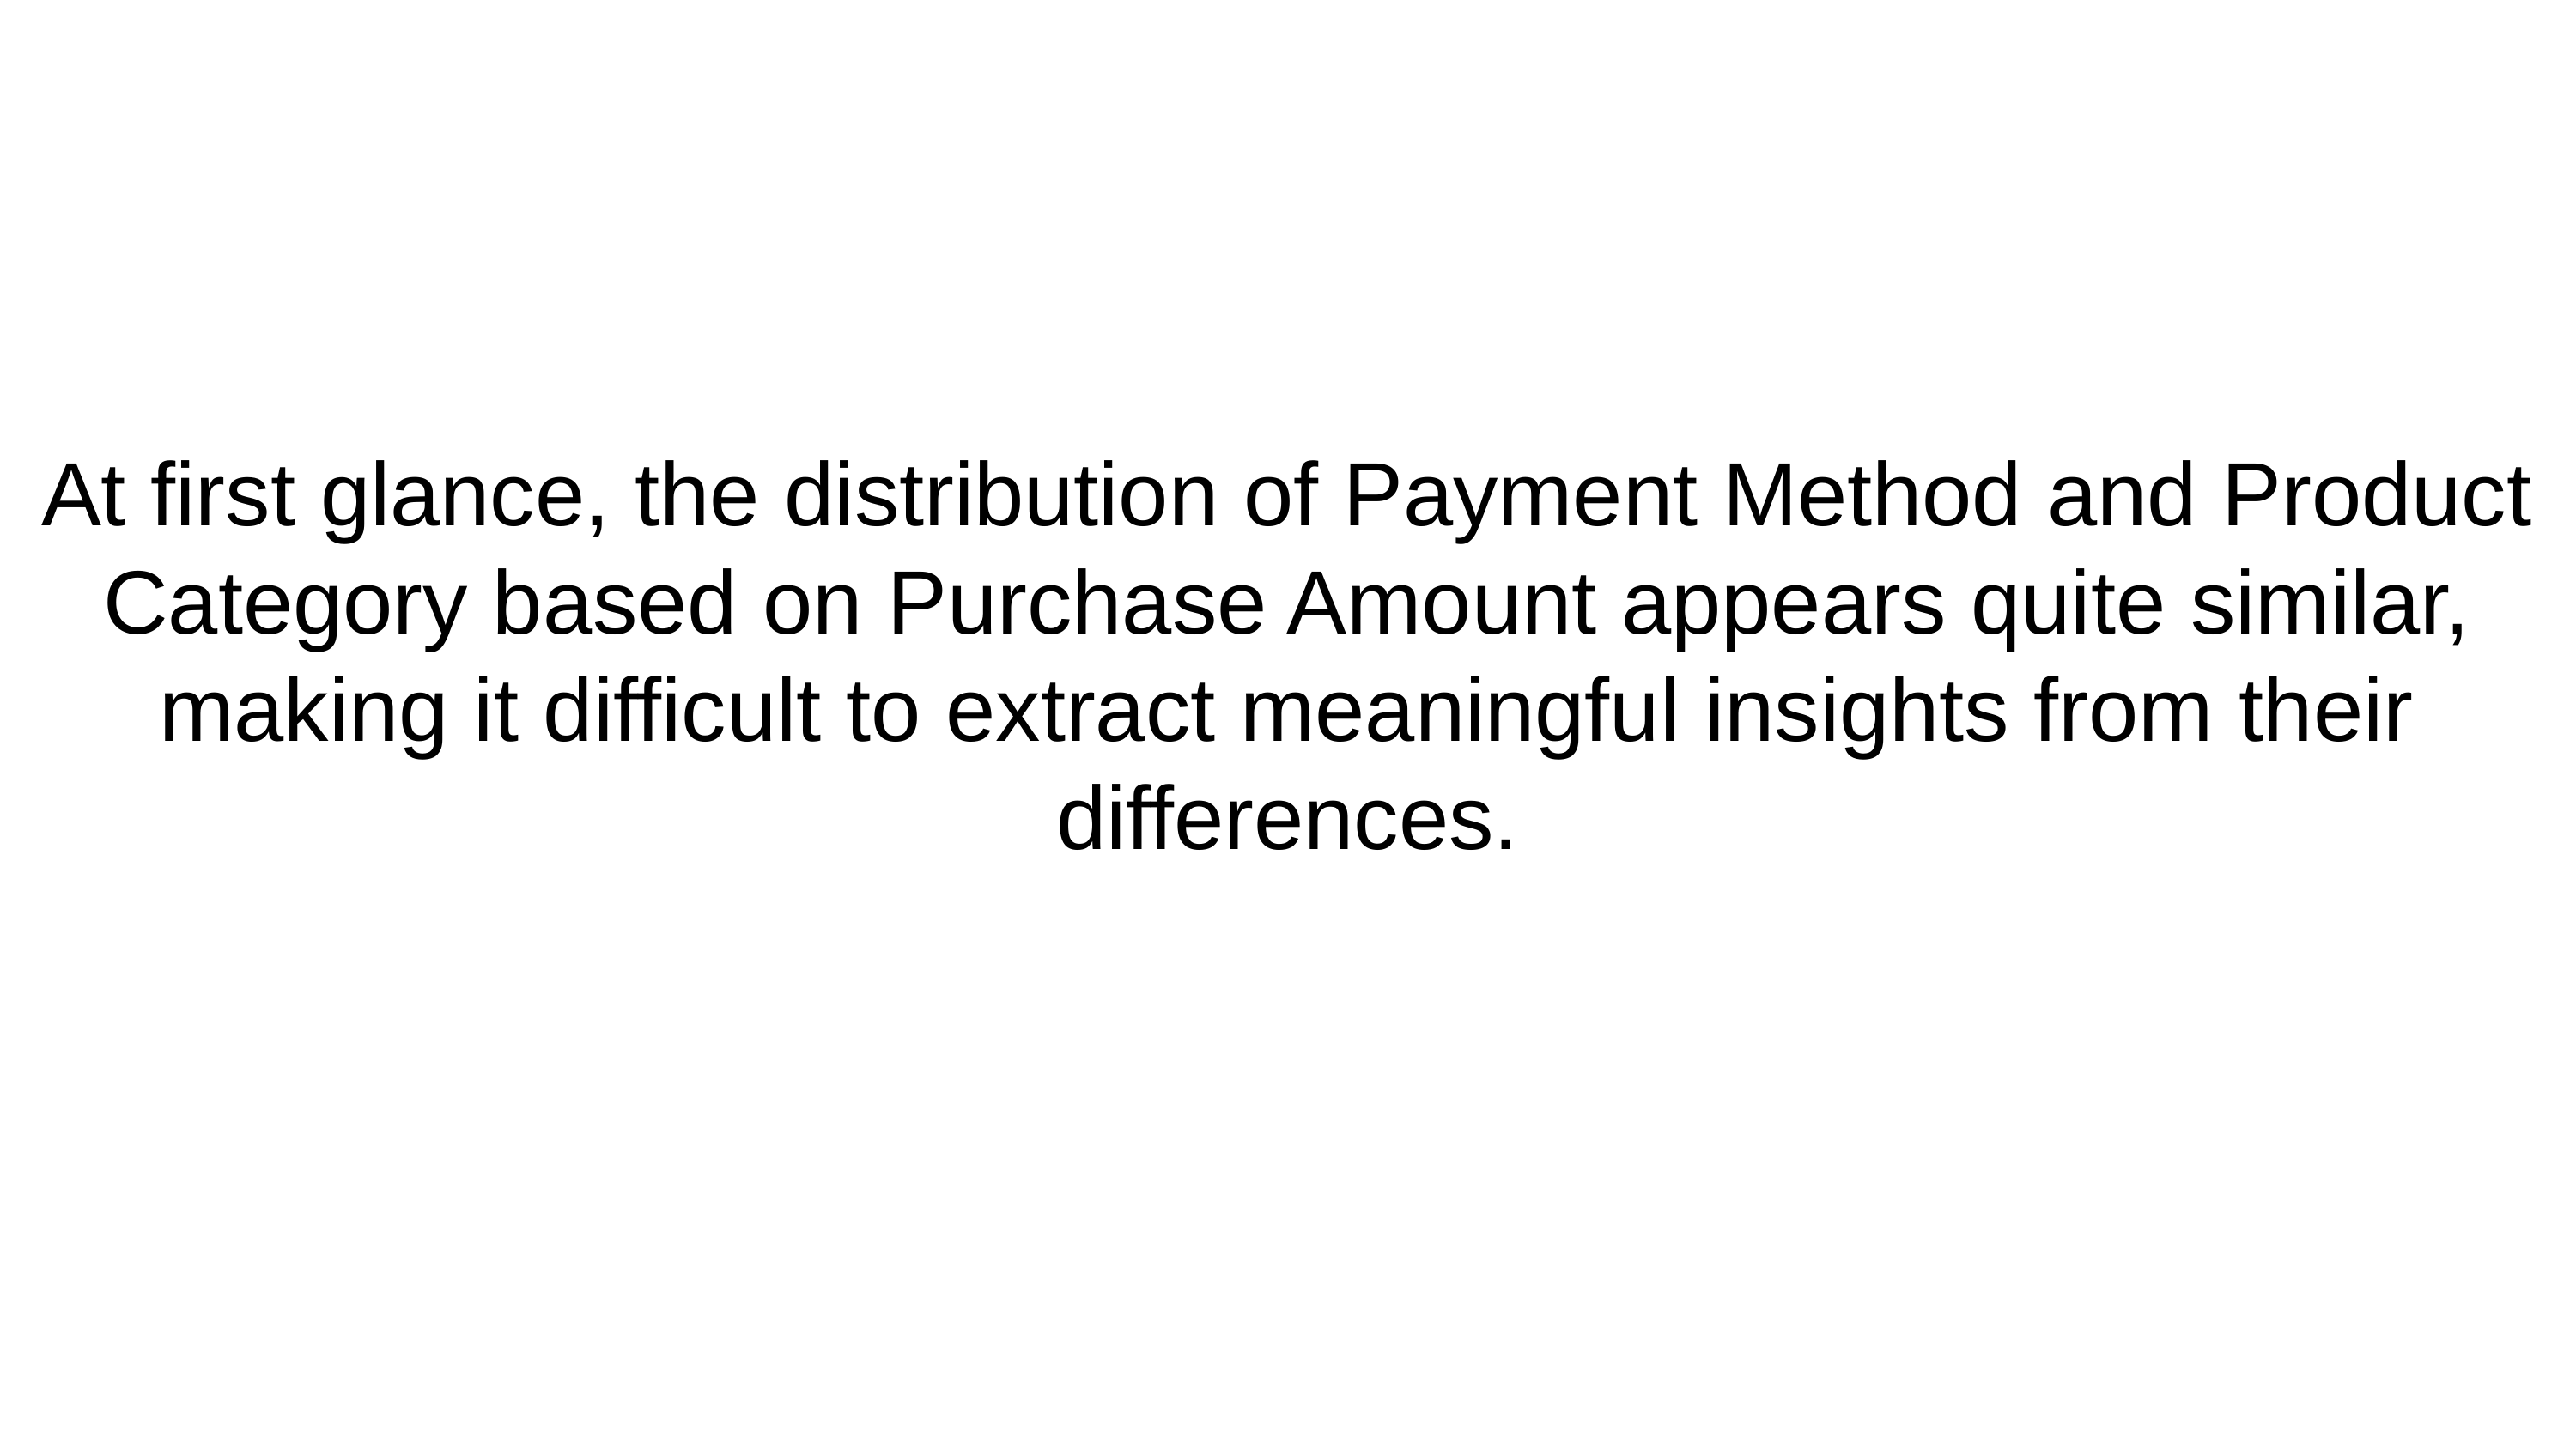

At first glance, the distribution of Payment Method and Product Category based on Purchase Amount appears quite similar, making it difficult to extract meaningful insights from their differences.